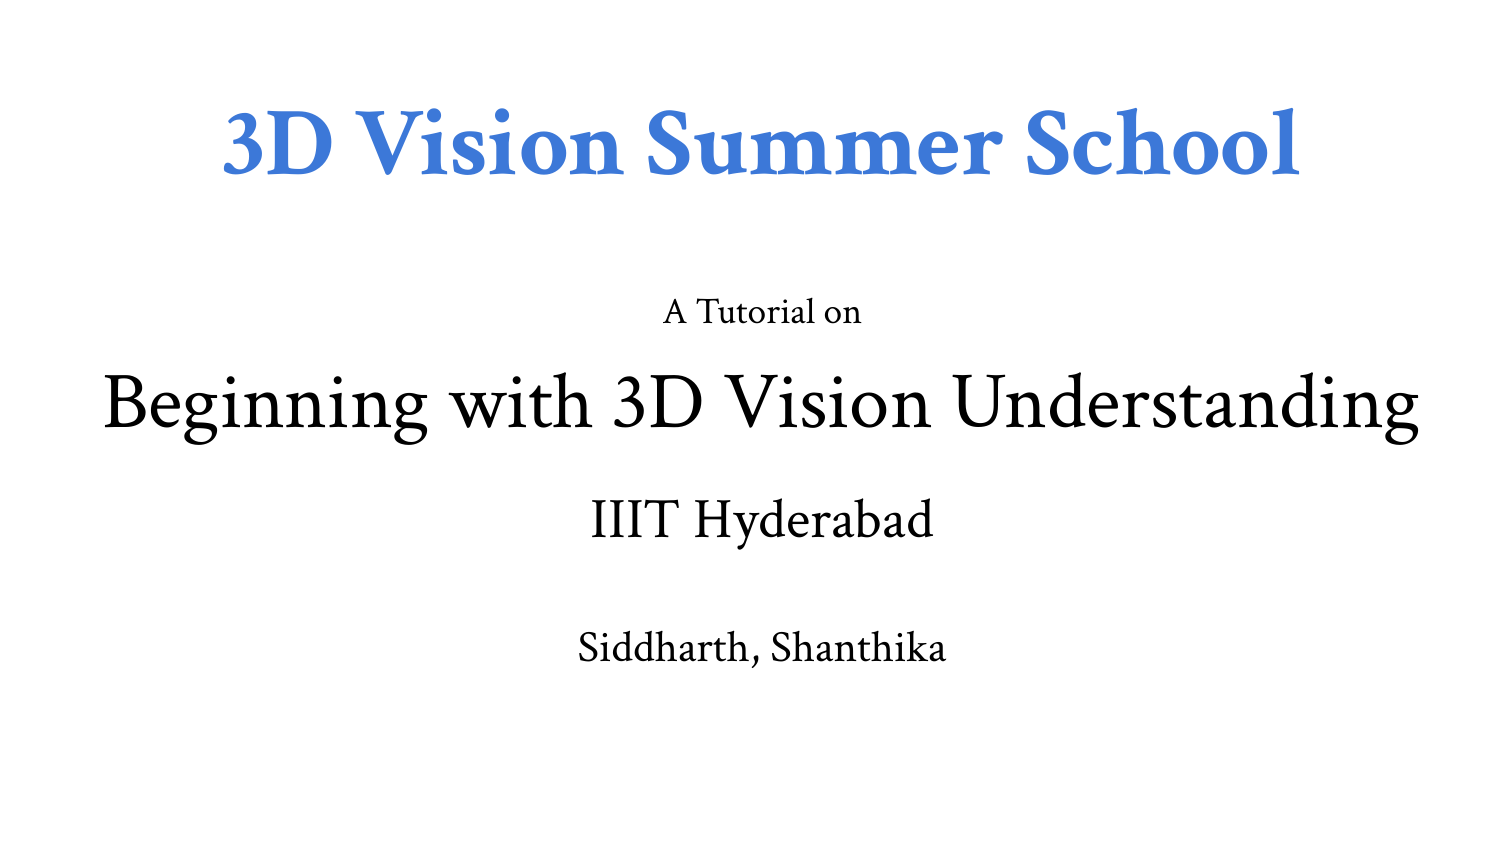

# 3D Vision Summer School
A Tutorial on
Beginning with 3D Vision Understanding
IIIT Hyderabad

Siddharth, Shanthika